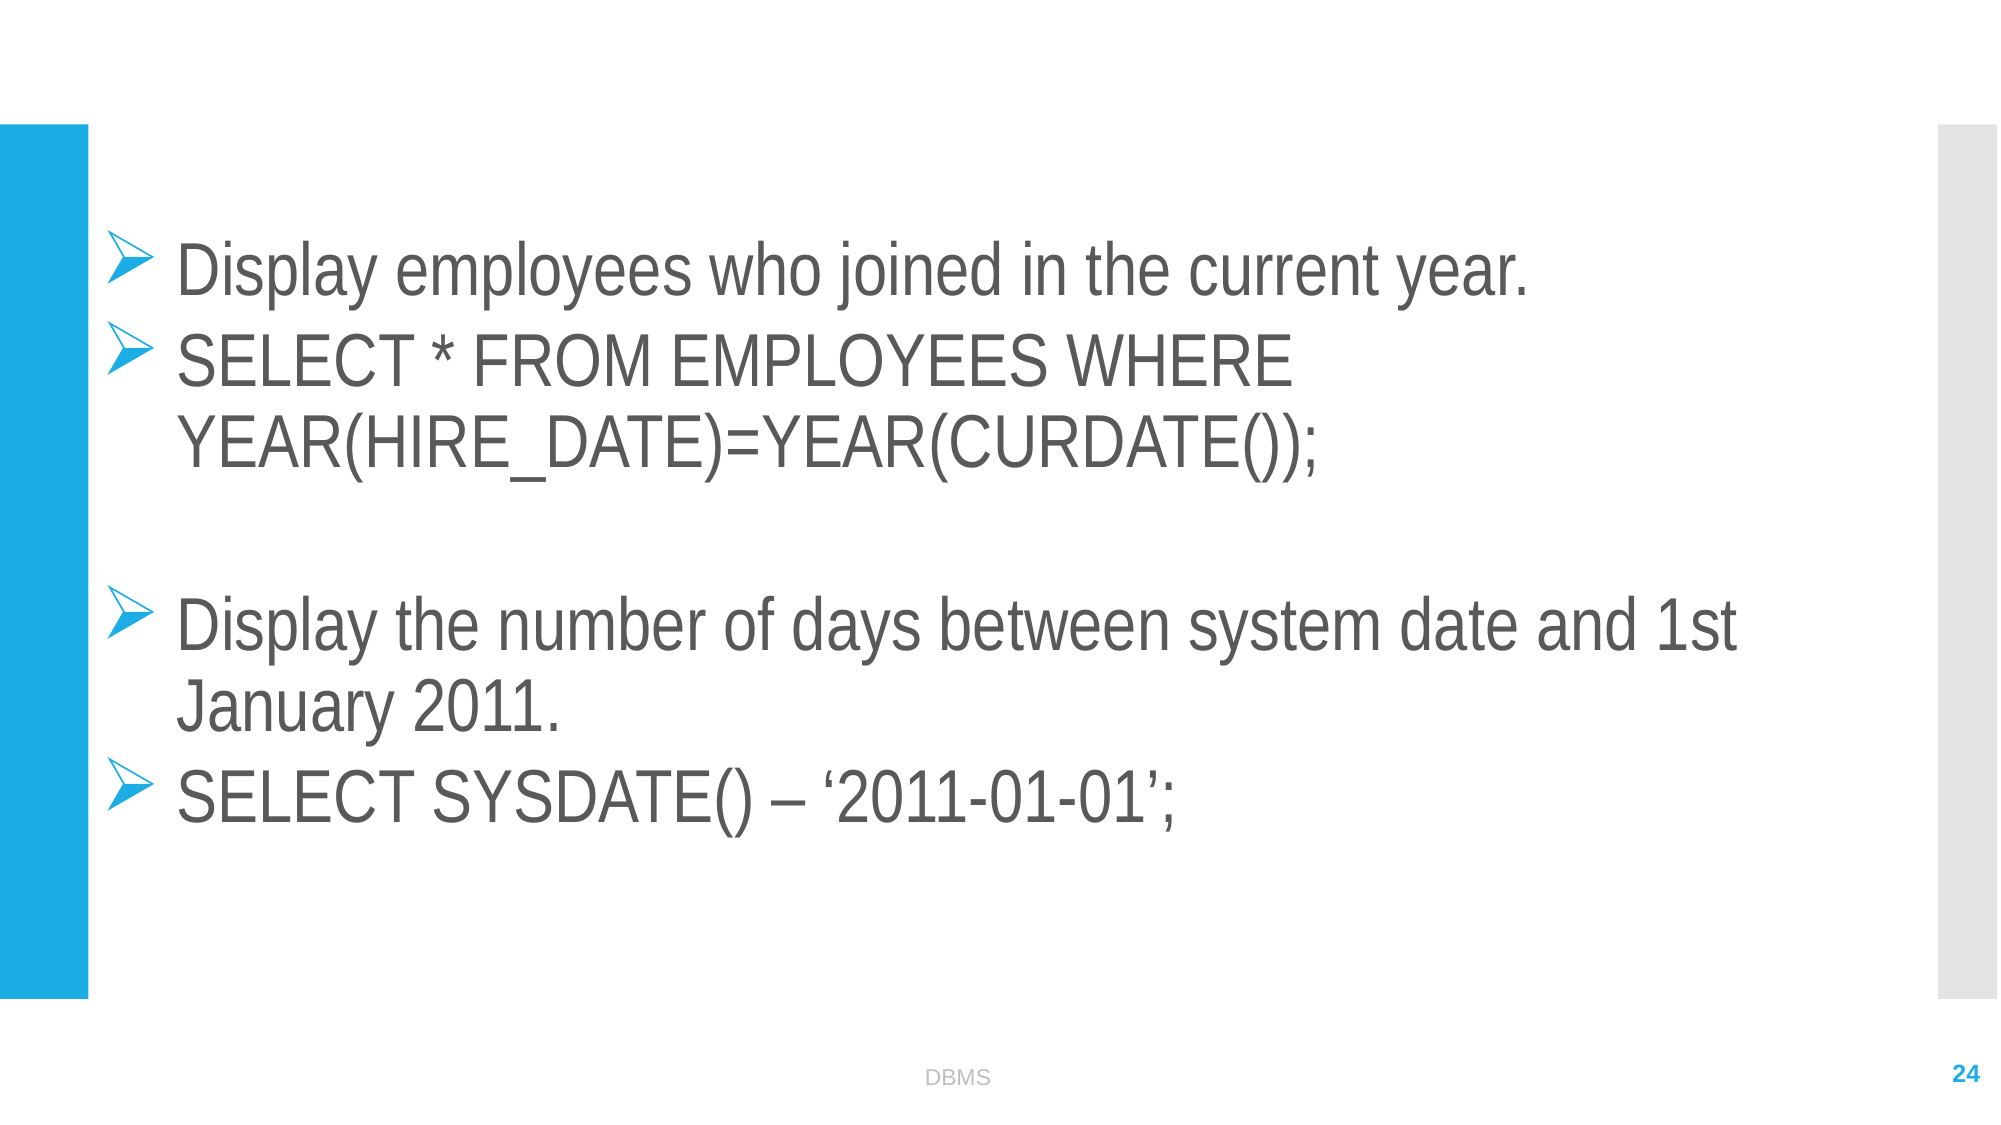

#
Display employees who joined in the current year.
SELECT * FROM EMPLOYEES WHERE YEAR(HIRE_DATE)=YEAR(CURDATE());

Display the number of days between system date and 1st January 2011.
SELECT SYSDATE() – ‘2011-01-01’;

24
DBMS